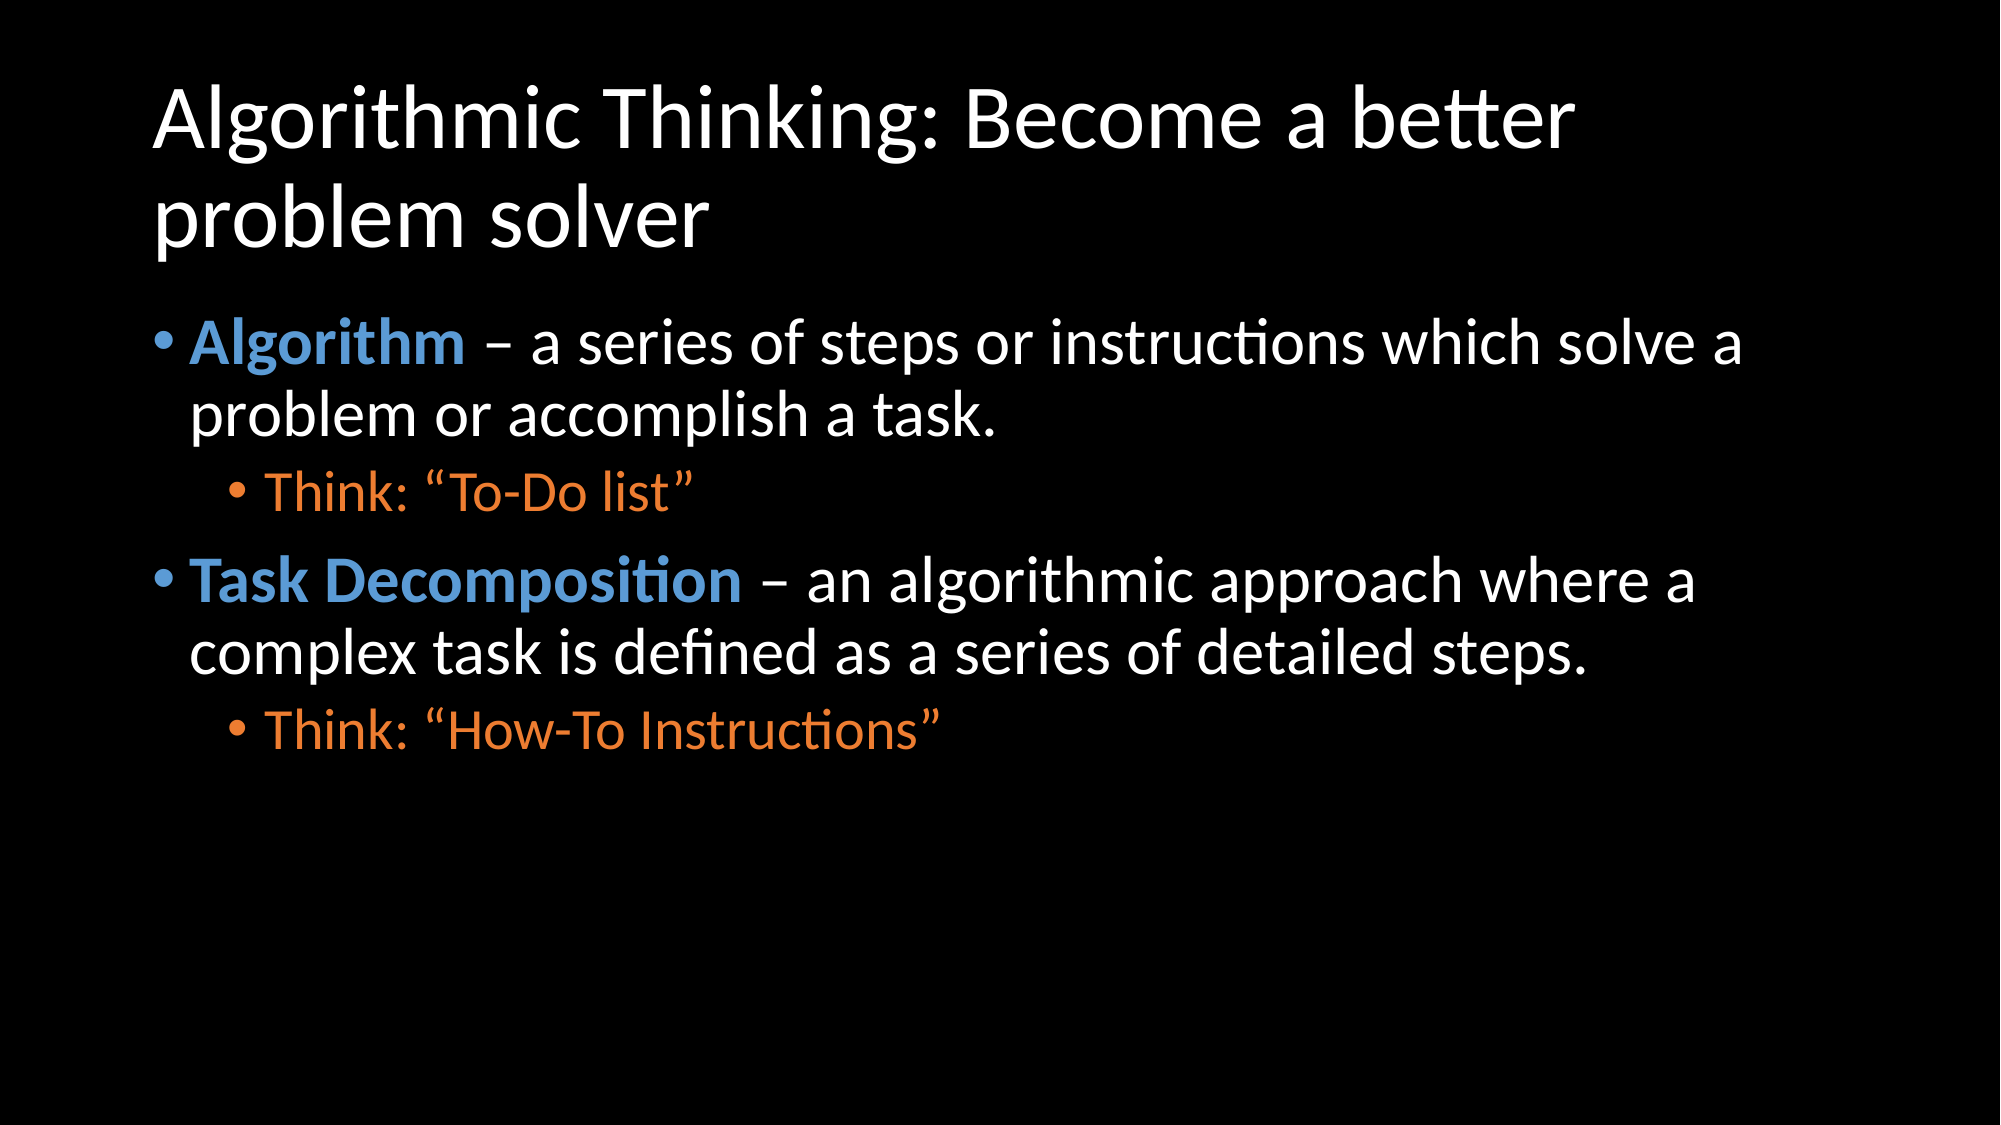

# Algorithmic Thinking: Become a better problem solver
Algorithm – a series of steps or instructions which solve a problem or accomplish a task.
Think: “To-Do list”
Task Decomposition – an algorithmic approach where a complex task is defined as a series of detailed steps.
Think: “How-To Instructions”